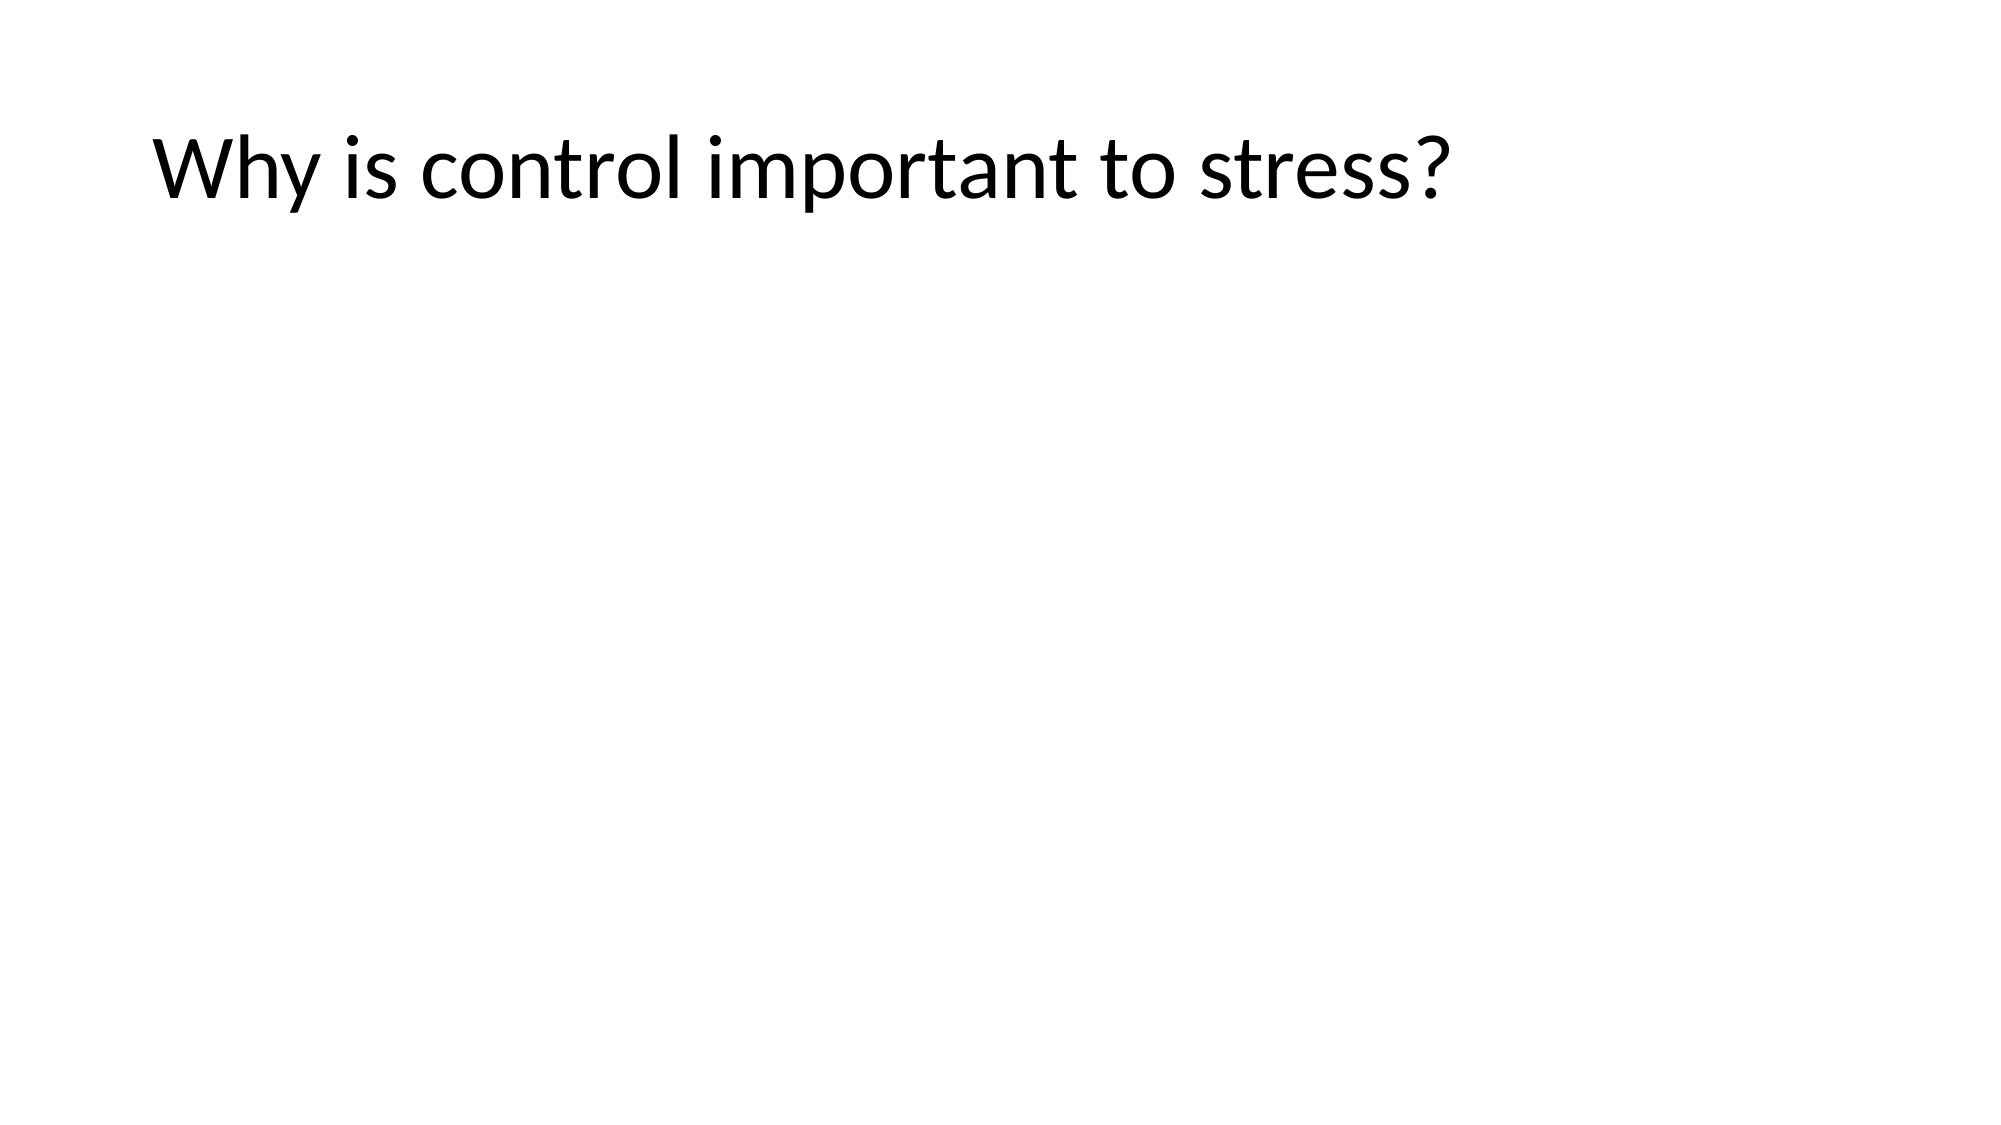

# Why is control important to stress?